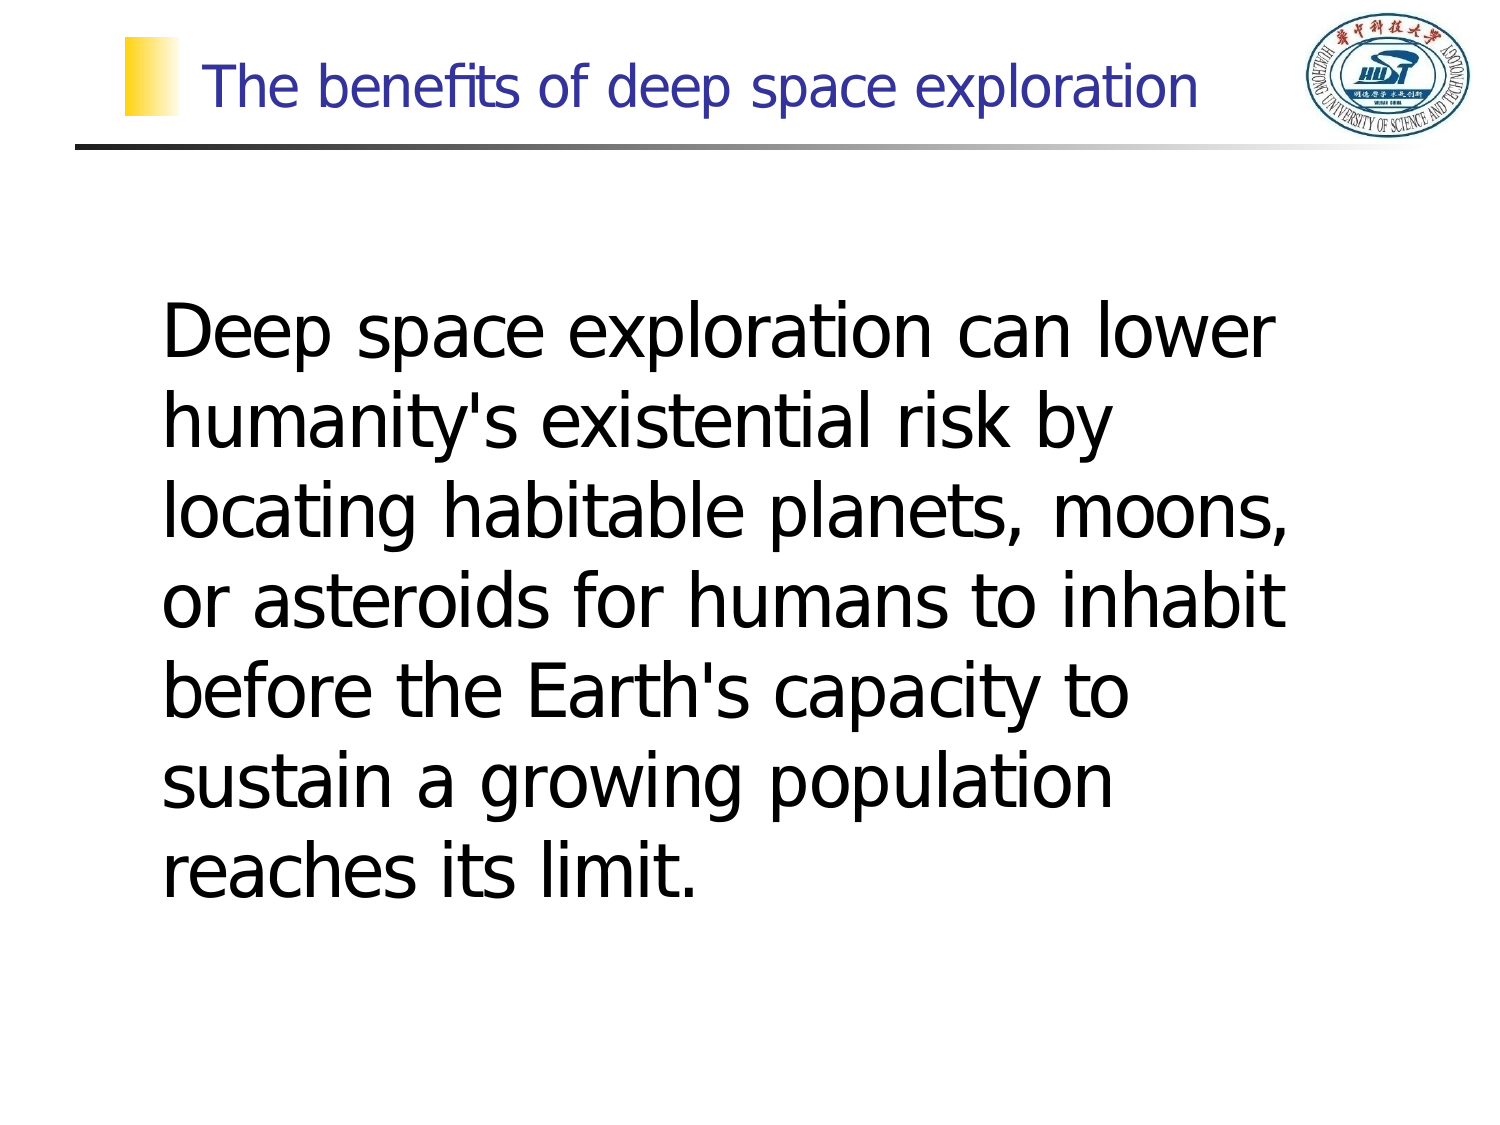

# The benefits of deep space exploration

Deep space exploration can lower humanity's existential risk by locating habitable planets, moons, or asteroids for humans to inhabit before the Earth's capacity to sustain a growing population reaches its limit.